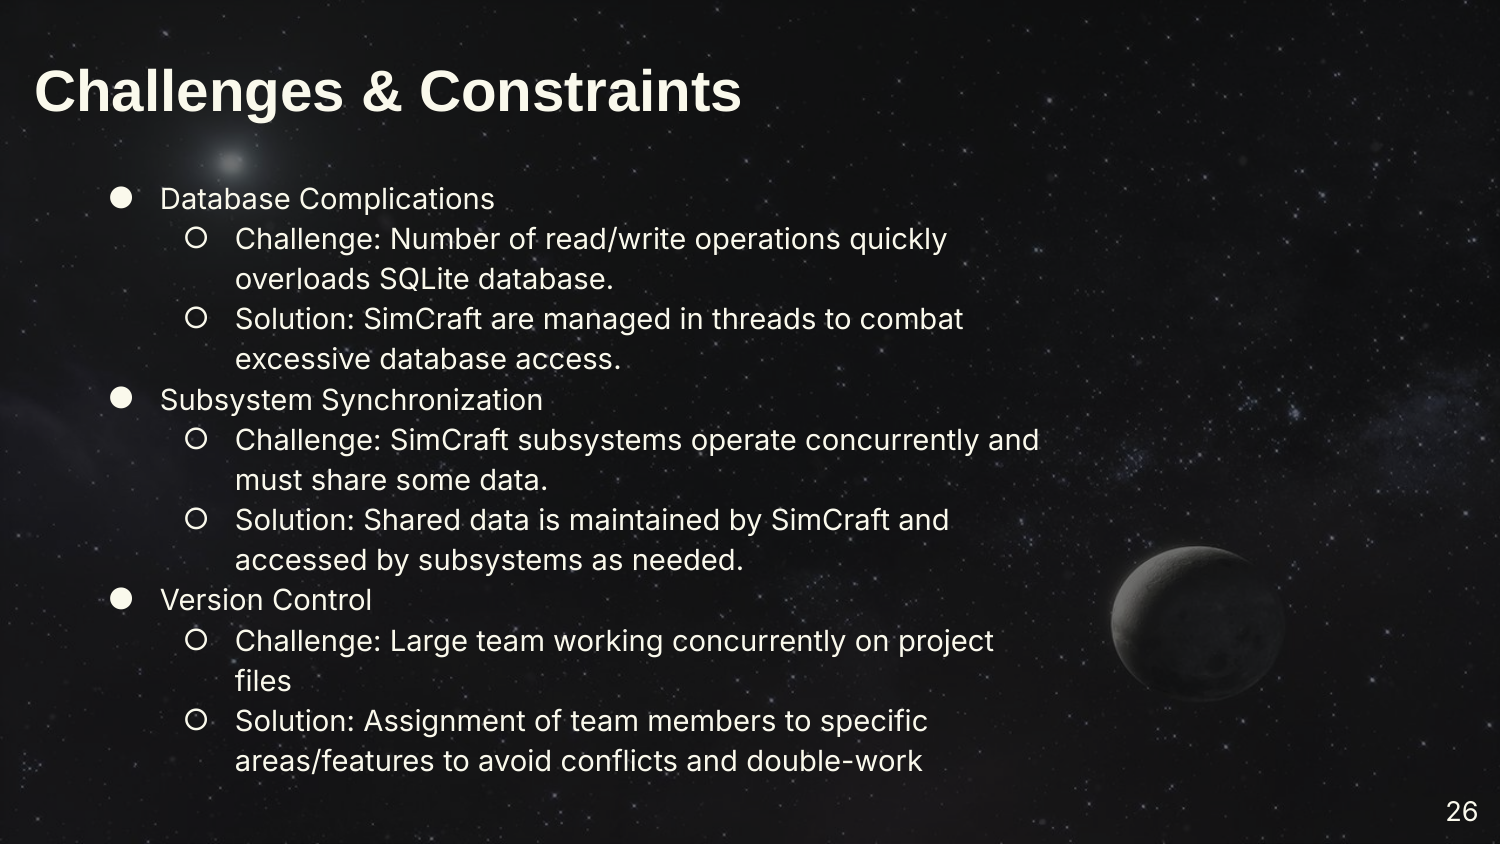

# Challenges & Constraints
Database Complications
Challenge: Number of read/write operations quickly overloads SQLite database.
Solution: SimCraft are managed in threads to combat excessive database access.
Subsystem Synchronization
Challenge: SimCraft subsystems operate concurrently and must share some data.
Solution: Shared data is maintained by SimCraft and accessed by subsystems as needed.
Version Control
Challenge: Large team working concurrently on project files
Solution: Assignment of team members to specific areas/features to avoid conflicts and double-work

26